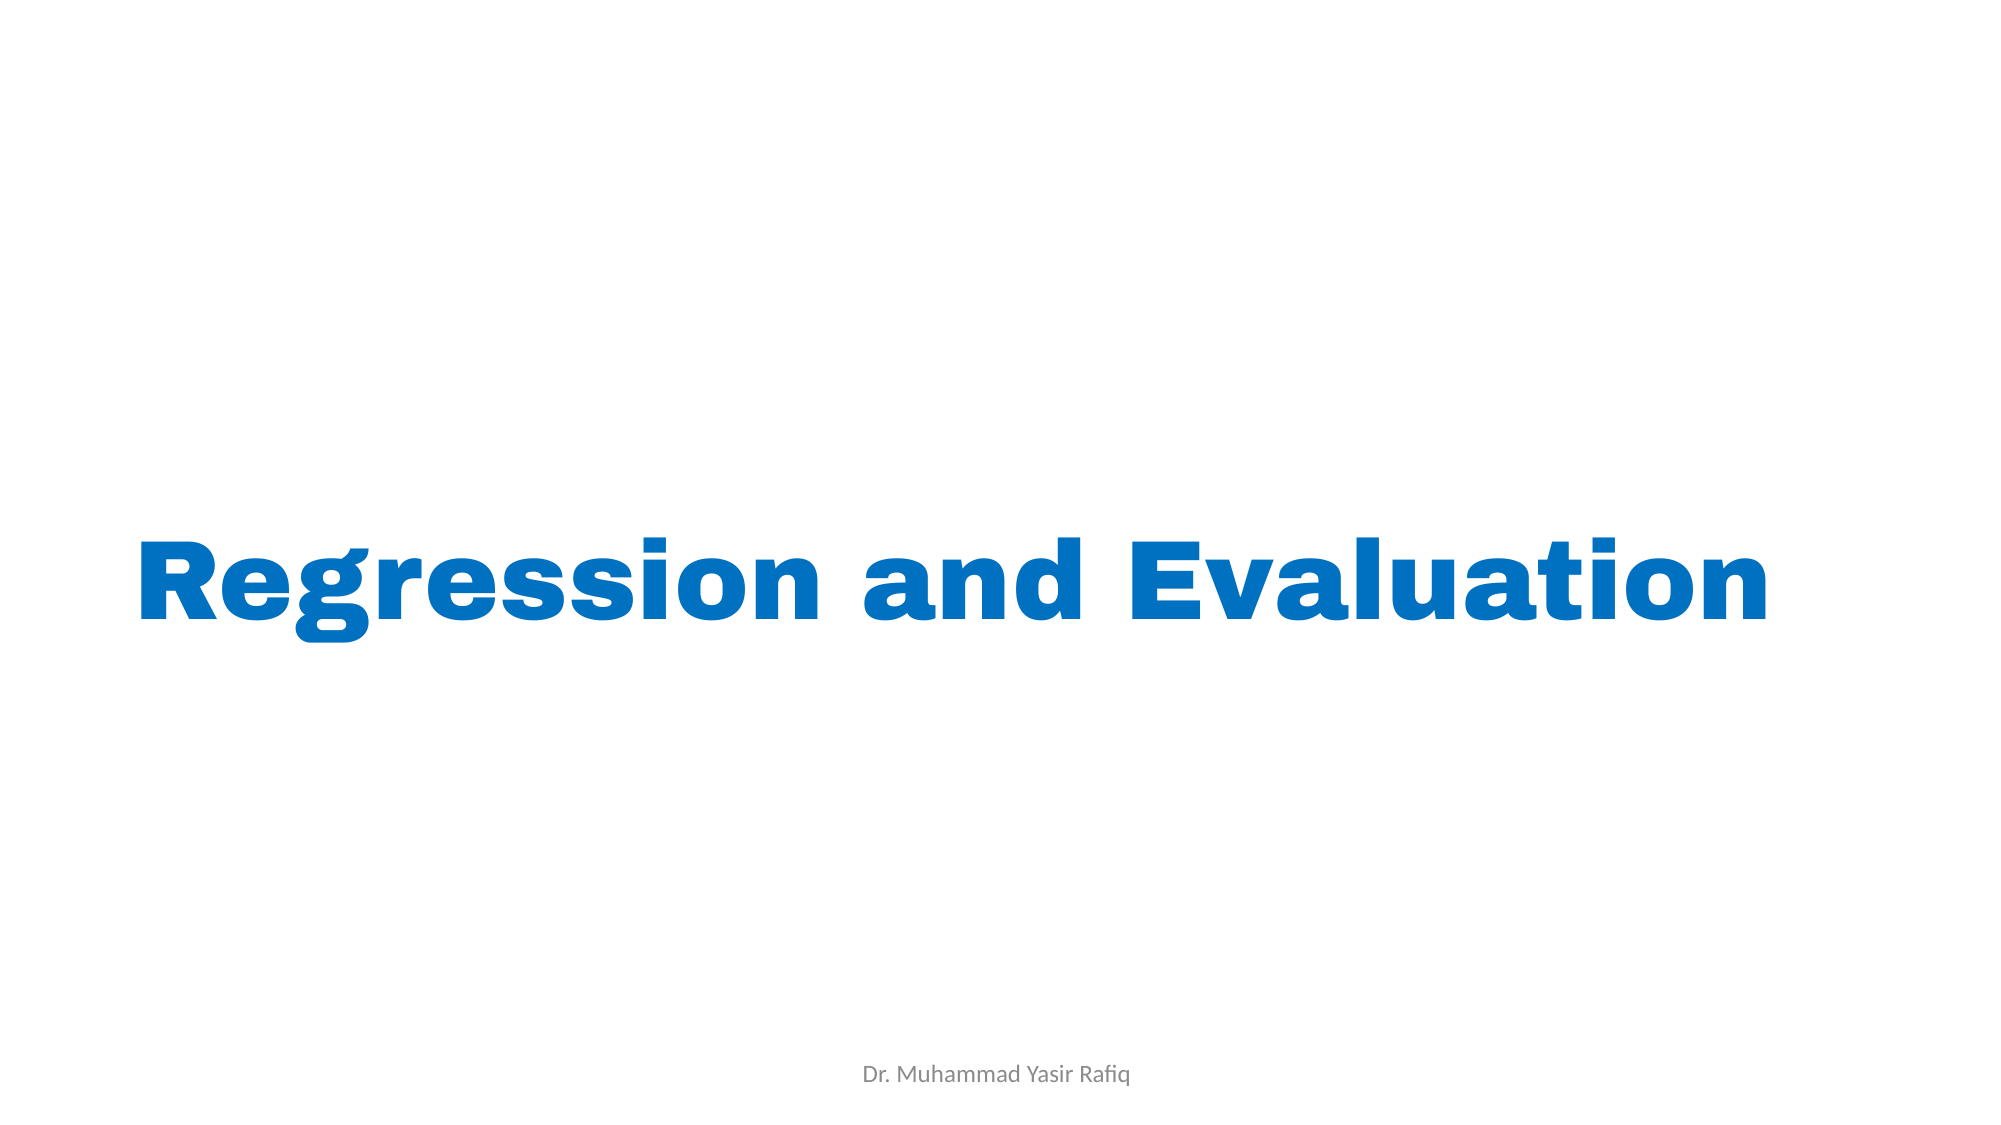

Regression and Evaluation
Dr. Muhammad Yasir Rafiq